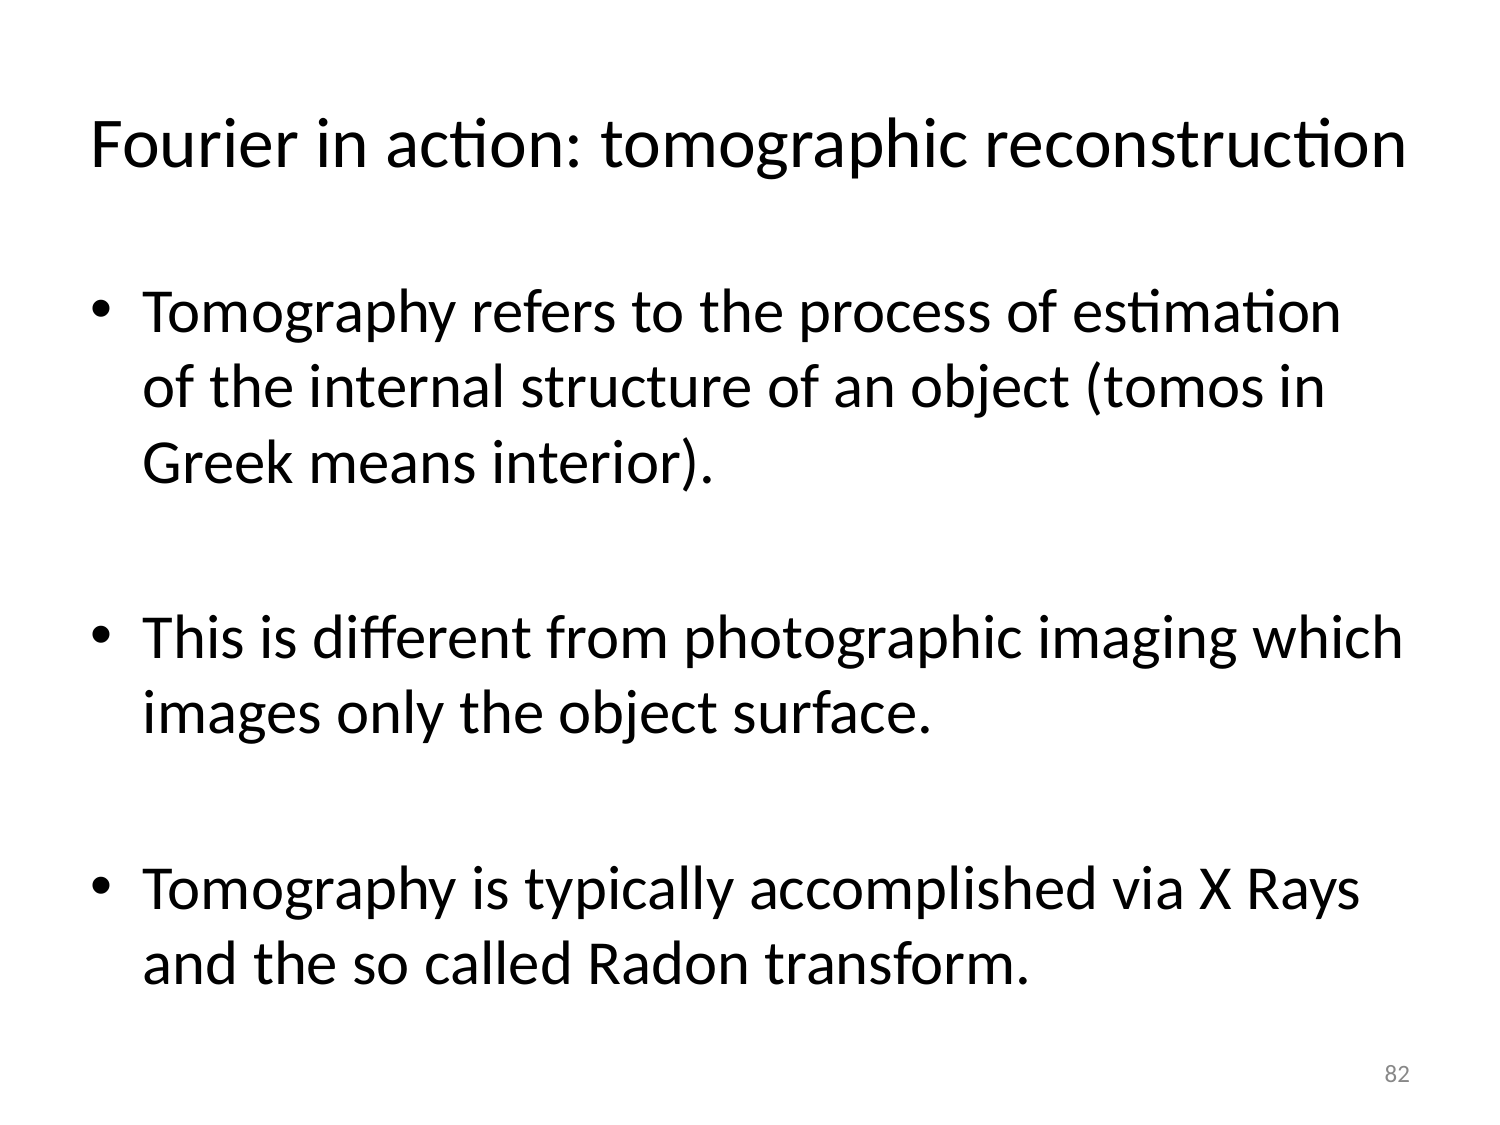

# Fourier in action: tomographic reconstruction
Tomography refers to the process of estimation of the internal structure of an object (tomos in Greek means interior).

This is different from photographic imaging which images only the object surface.

Tomography is typically accomplished via X Rays and the so called Radon transform.

82